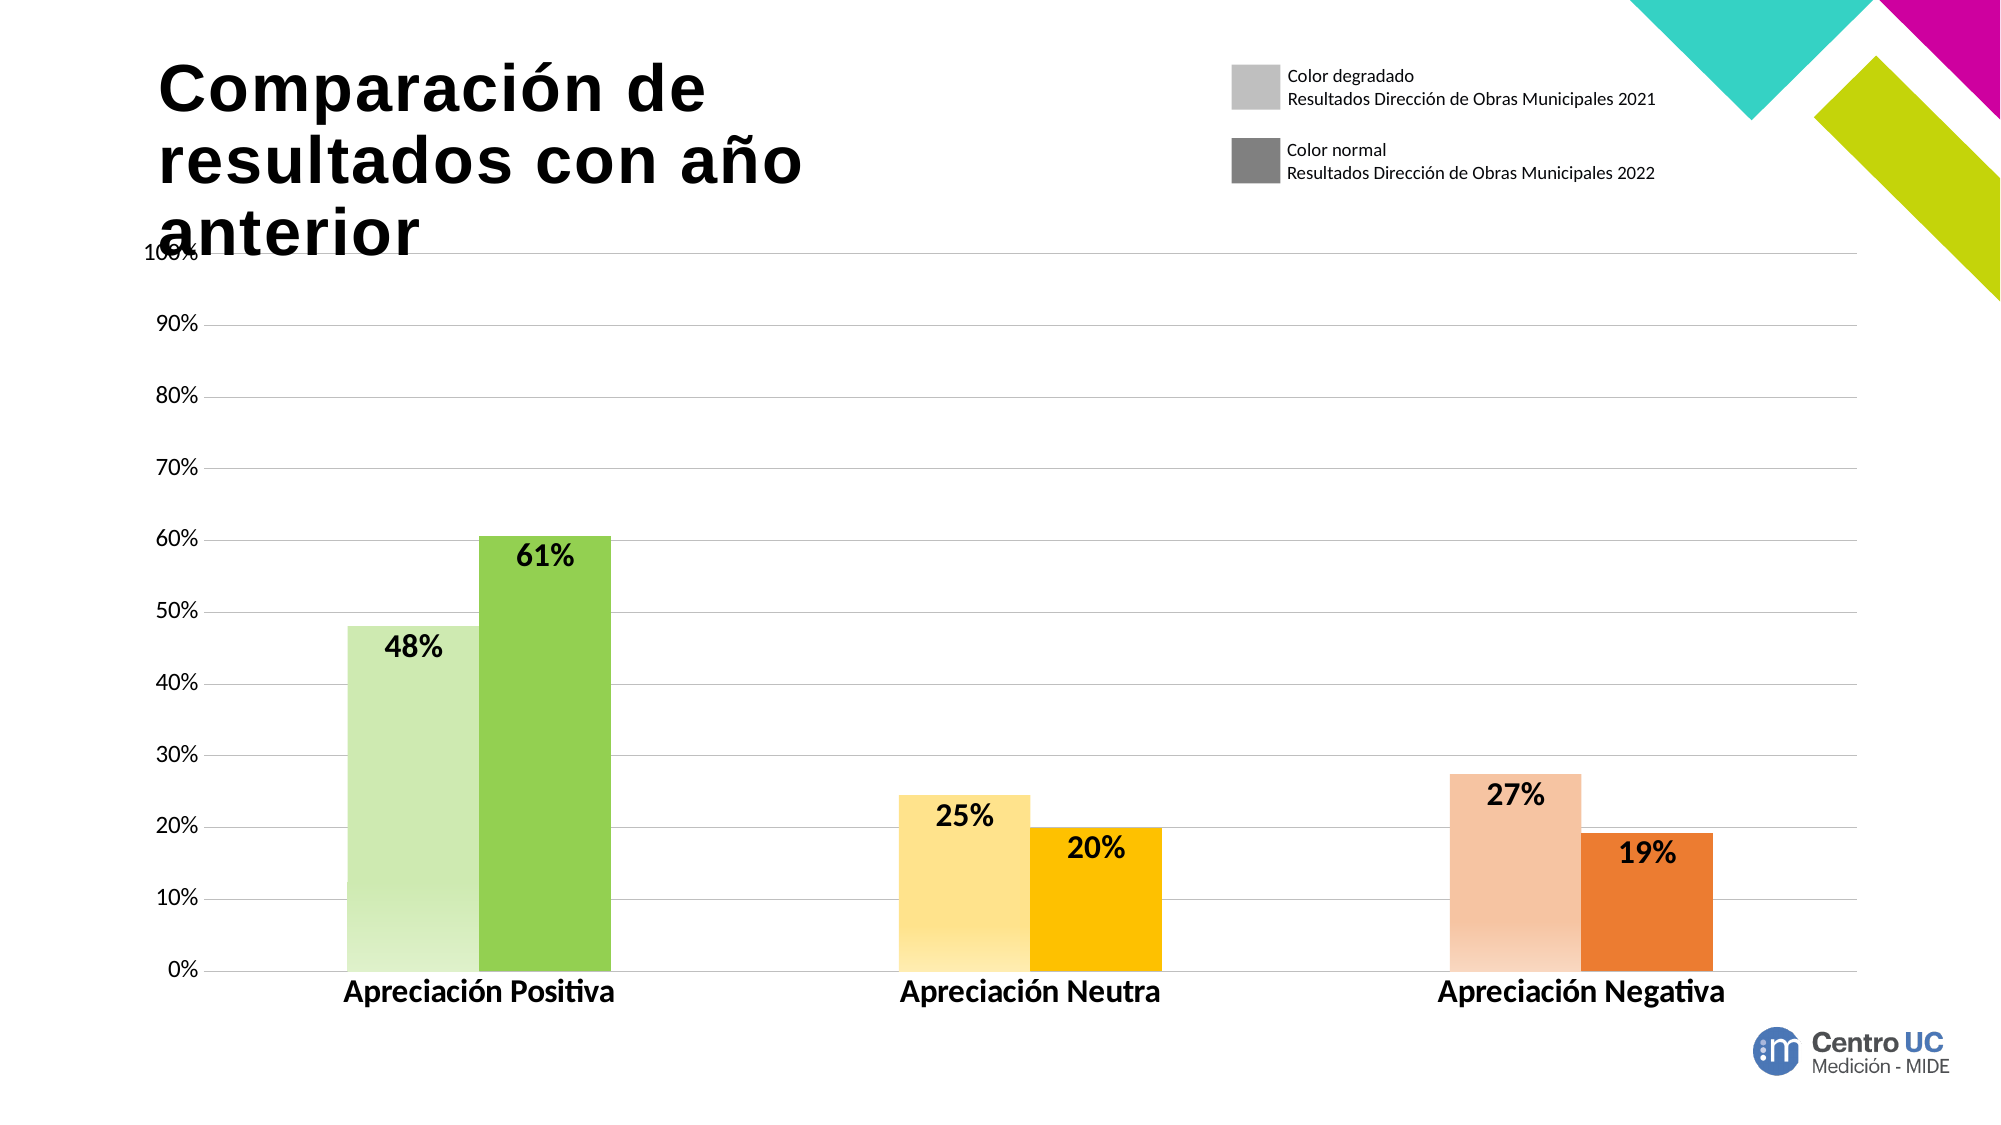

# Comparación de resultados con año anterior
Color degradado
Resultados Dirección de Obras Municipales 2021

Color normal
Resultados Dirección de Obras Municipales 2022

### Chart

| Category | Área | Resultados 2021 |
|---|---|---|
| Apreciación Positiva | 0.4805921052631579 | 0.6070686070686071 |
| Apreciación Neutra | 0.24539473684210528 | 0.2 |
| Apreciación Negativa | 0.27401315789473685 | 0.19293139293139294 |